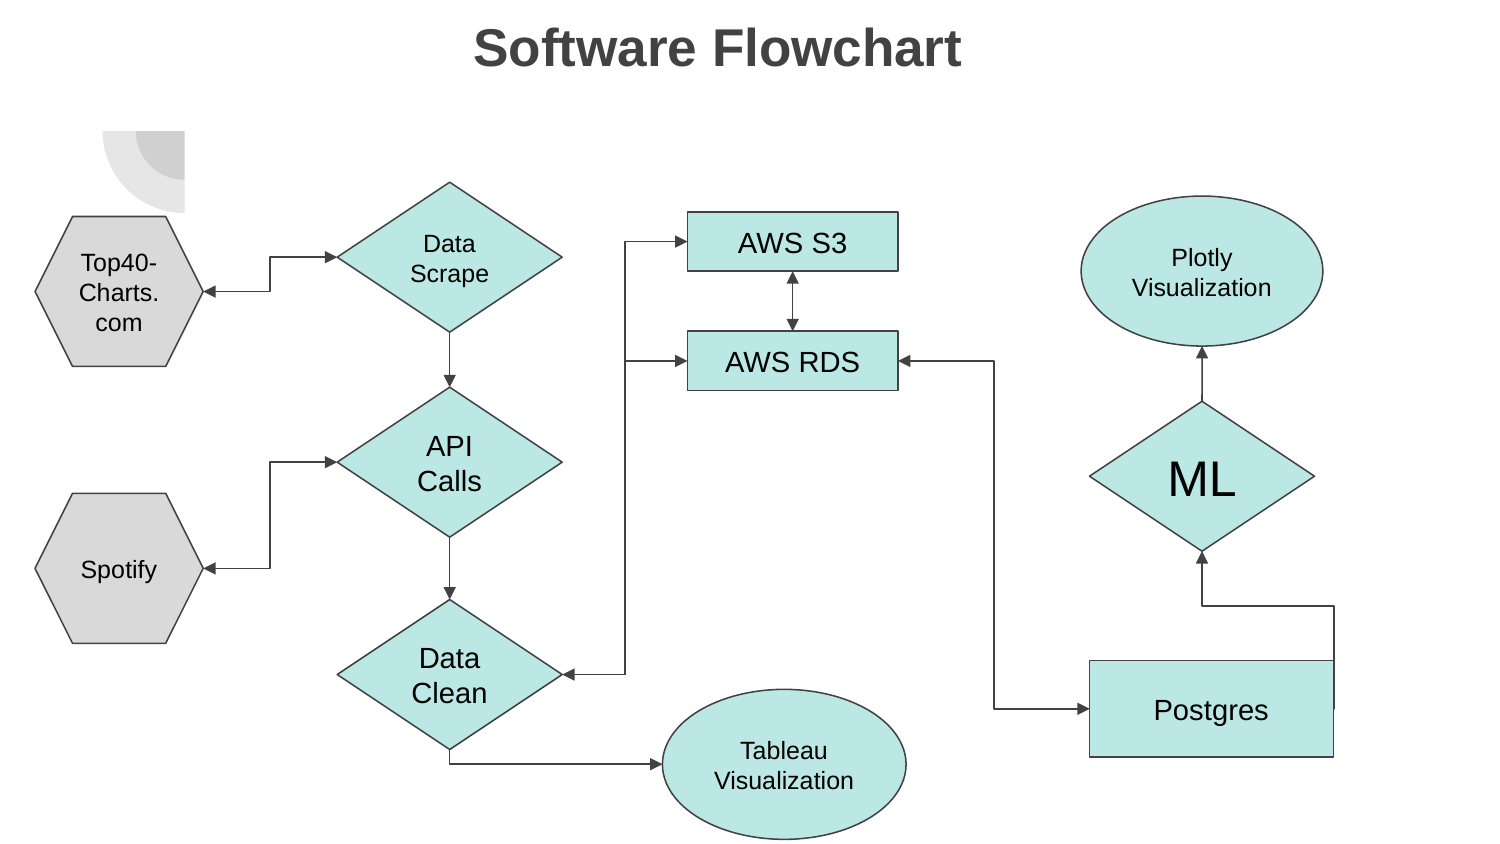

# Software Flowchart
Data Scrape
Plotly Visualization
AWS S3
Top40-Charts.com
AWS RDS
API Calls
ML
Spotify
Data Clean
Postgres
Tableau Visualization